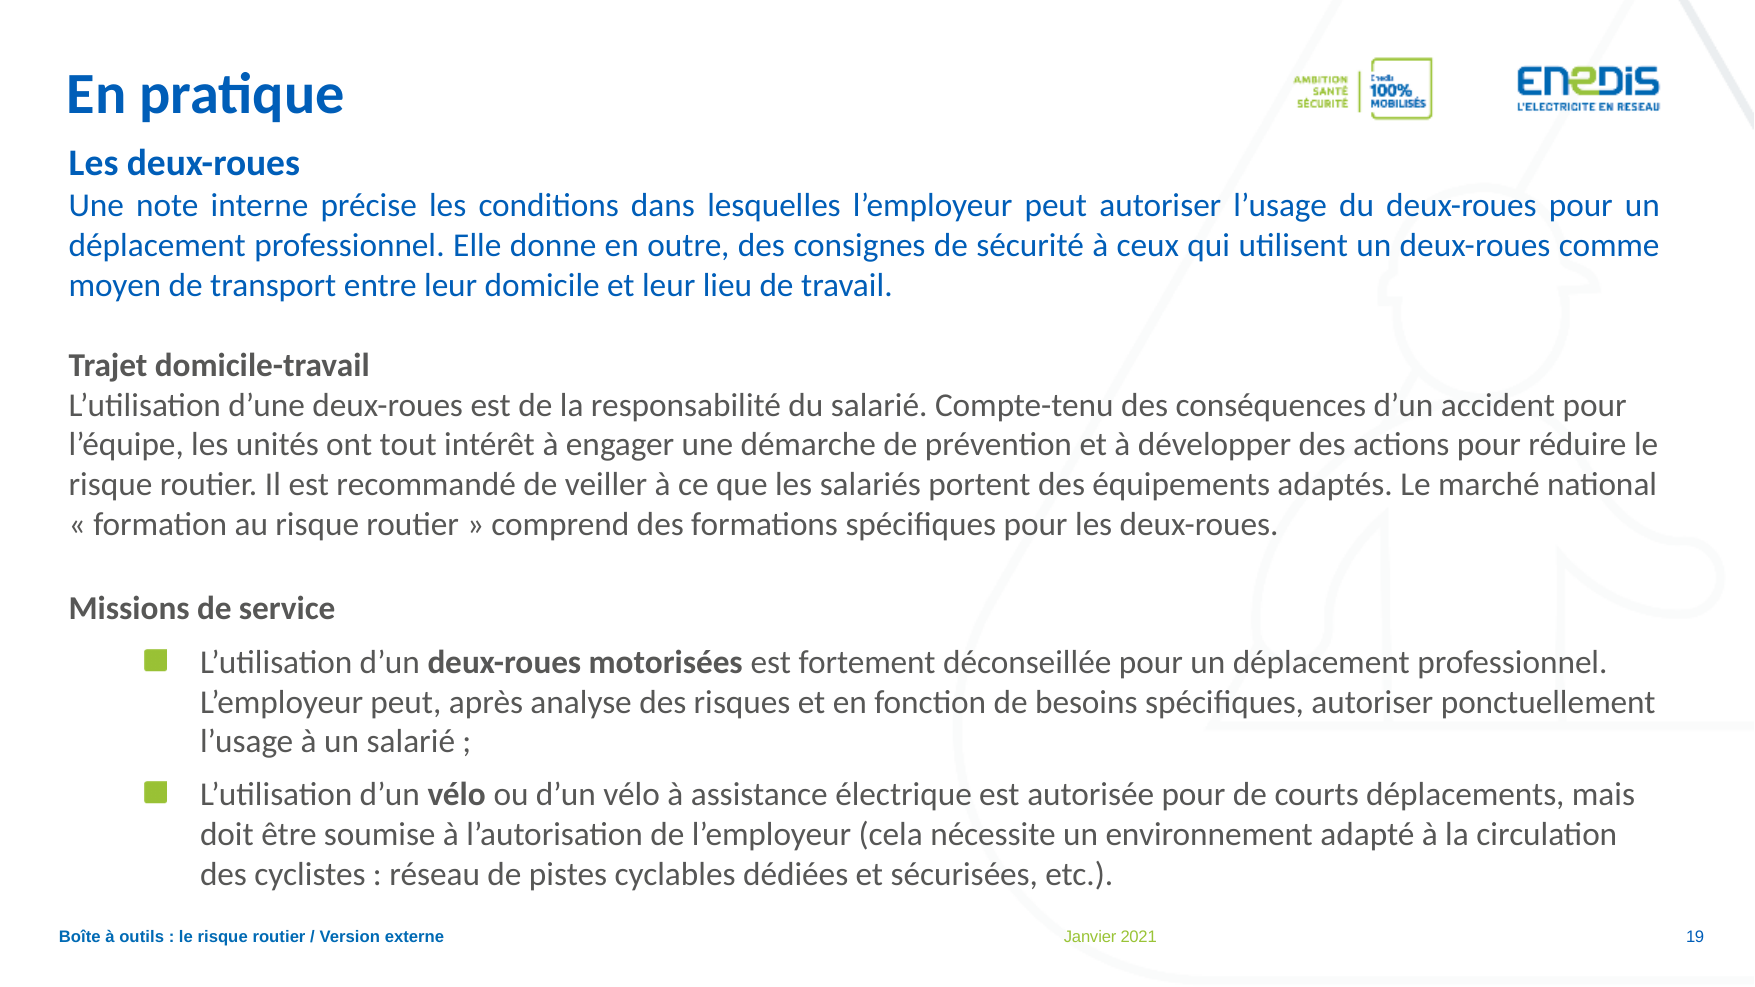

En pratique
Les deux-roues
Une note interne précise les conditions dans lesquelles l’employeur peut autoriser l’usage du deux-roues pour un déplacement professionnel. Elle donne en outre, des consignes de sécurité à ceux qui utilisent un deux-roues comme moyen de transport entre leur domicile et leur lieu de travail.

Trajet domicile-travail
L’utilisation d’une deux-roues est de la responsabilité du salarié. Compte-tenu des conséquences d’un accident pour l’équipe, les unités ont tout intérêt à engager une démarche de prévention et à développer des actions pour réduire le risque routier. Il est recommandé de veiller à ce que les salariés portent des équipements adaptés. Le marché national « formation au risque routier » comprend des formations spécifiques pour les deux-roues.

Missions de service
L’utilisation d’un deux-roues motorisées est fortement déconseillée pour un déplacement professionnel. L’employeur peut, après analyse des risques et en fonction de besoins spécifiques, autoriser ponctuellement l’usage à un salarié ;
L’utilisation d’un vélo ou d’un vélo à assistance électrique est autorisée pour de courts déplacements, mais doit être soumise à l’autorisation de l’employeur (cela nécessite un environnement adapté à la circulation des cyclistes : réseau de pistes cyclables dédiées et sécurisées, etc.).